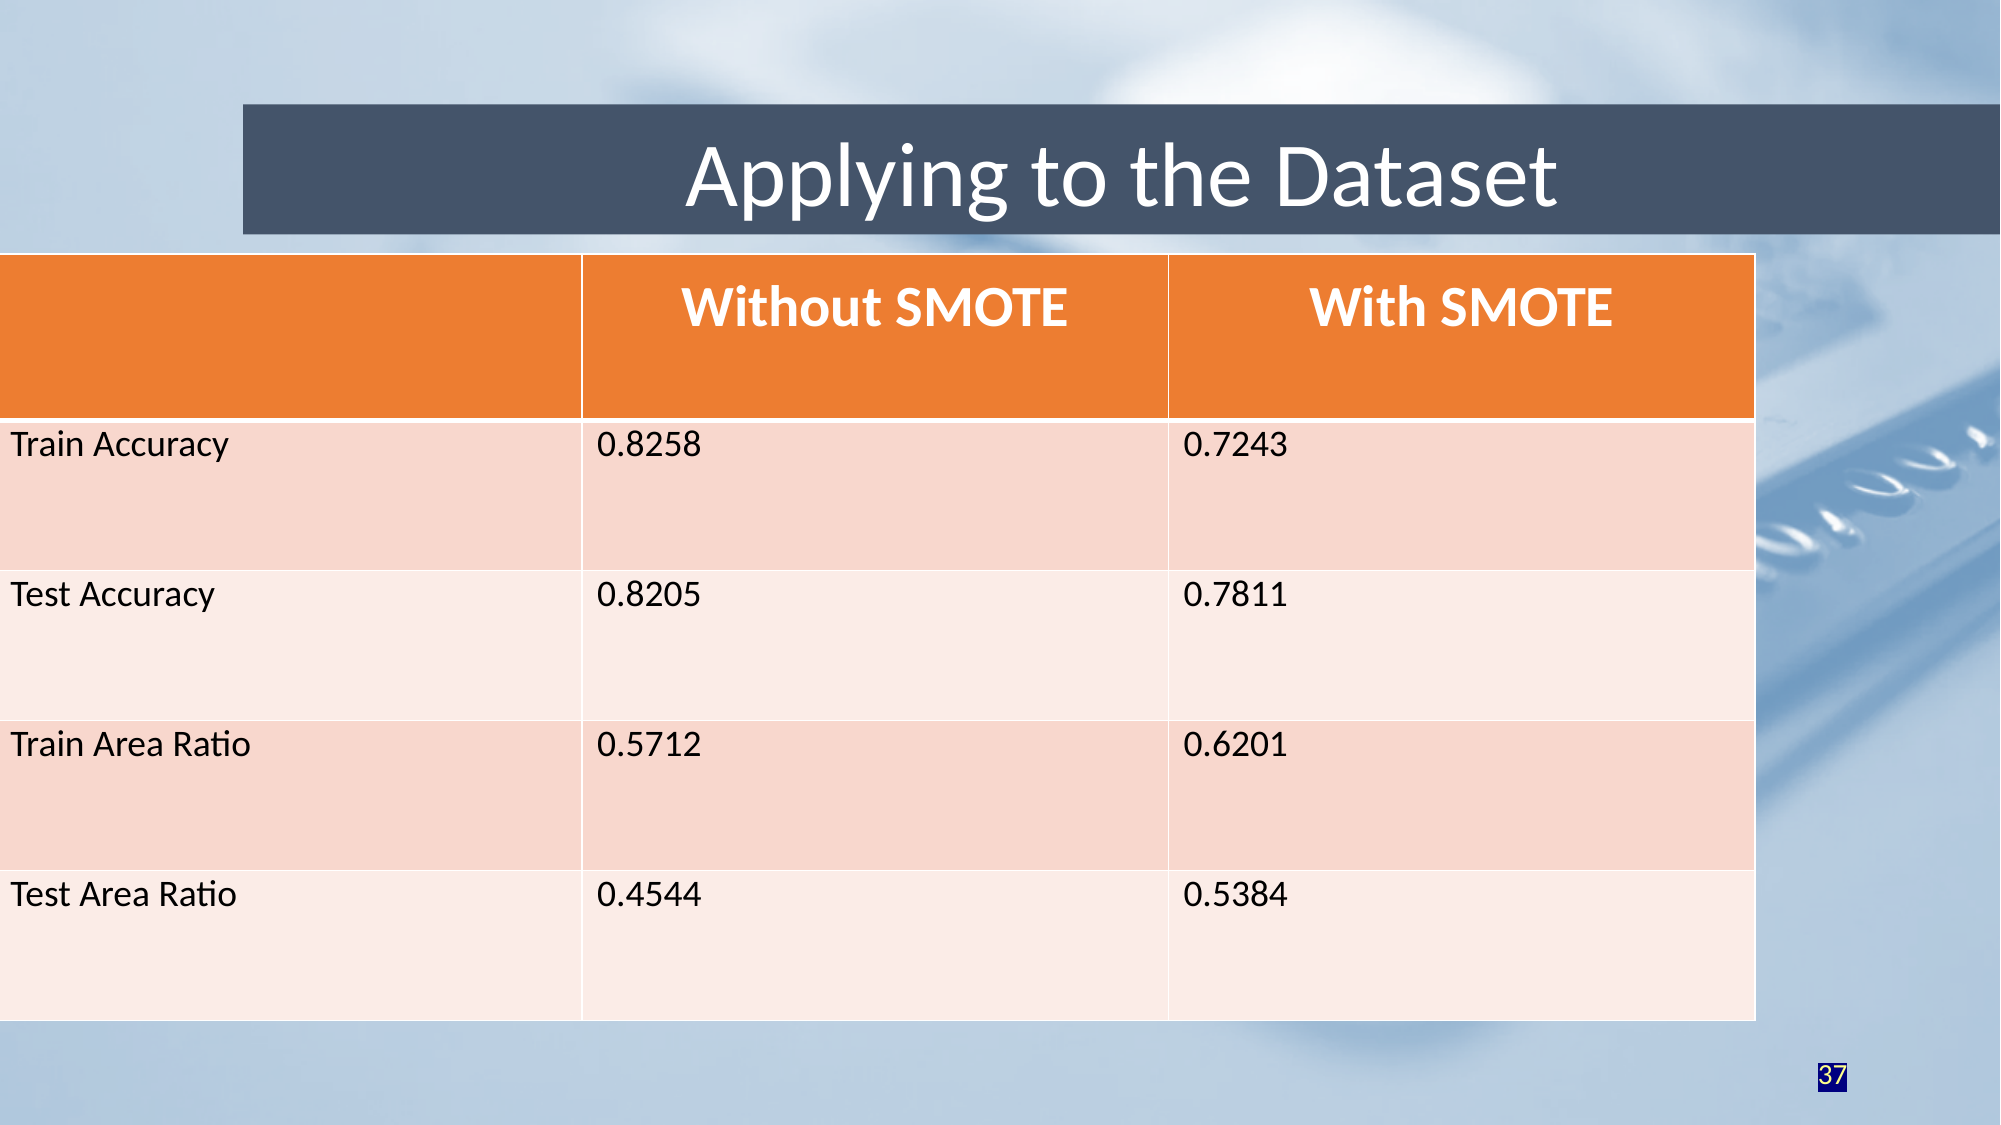

Applying to the Dataset

|  | Without SMOTE | With SMOTE |
| --- | --- | --- |
| Train Accuracy | 0.8258 | 0.7243 |
| Test Accuracy | 0.8205 | 0.7811 |
| Train Area Ratio | 0.5712 | 0.6201 |
| Test Area Ratio | 0.4544 | 0.5384 |
37